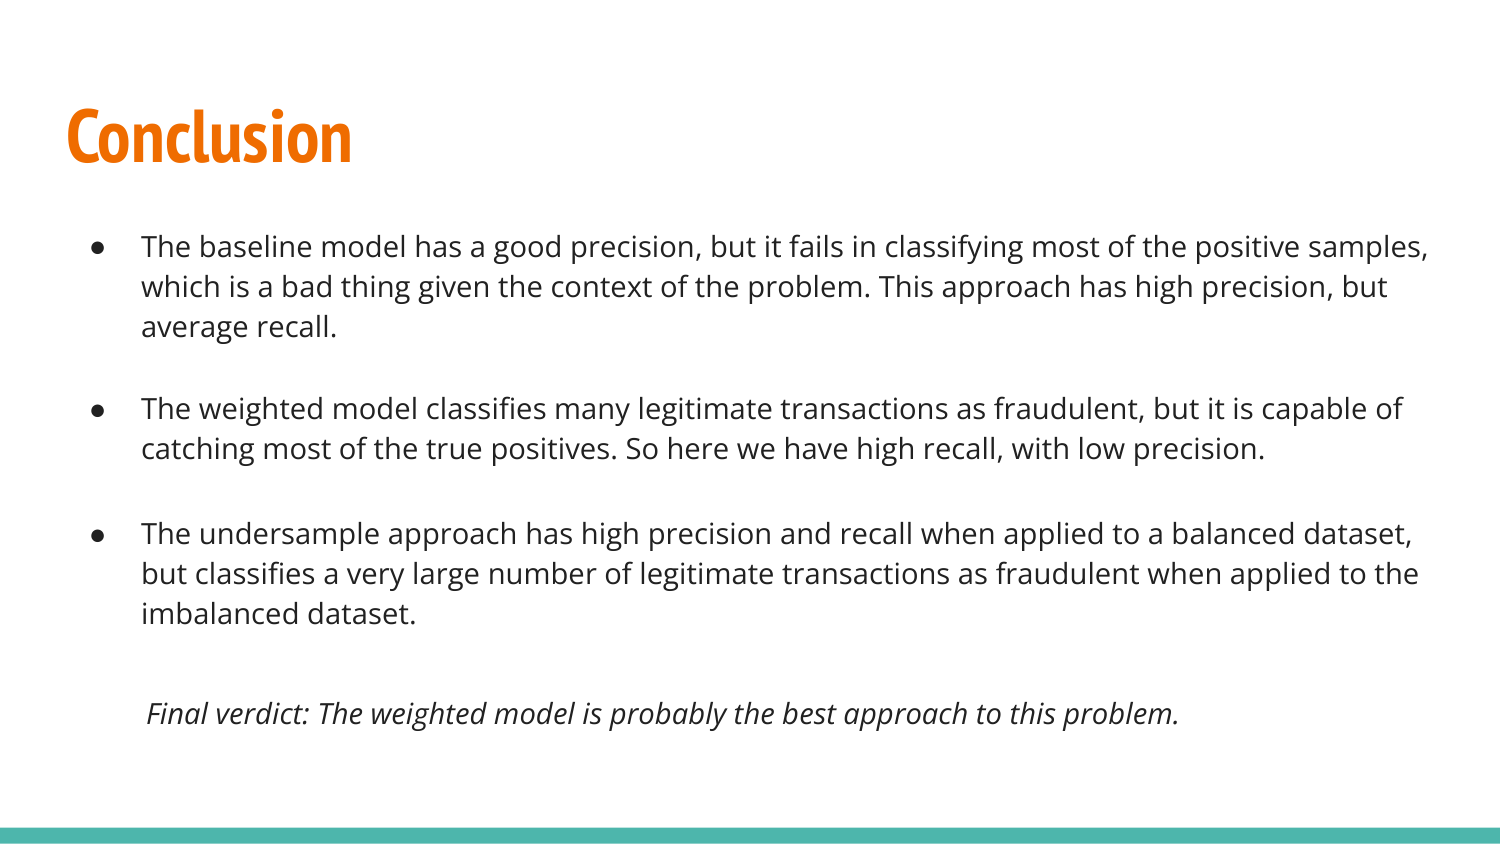

# Conclusion
The baseline model has a good precision, but it fails in classifying most of the positive samples, which is a bad thing given the context of the problem. This approach has high precision, but average recall.
The weighted model classifies many legitimate transactions as fraudulent, but it is capable of catching most of the true positives. So here we have high recall, with low precision.
The undersample approach has high precision and recall when applied to a balanced dataset, but classifies a very large number of legitimate transactions as fraudulent when applied to the imbalanced dataset.
Final verdict: The weighted model is probably the best approach to this problem.